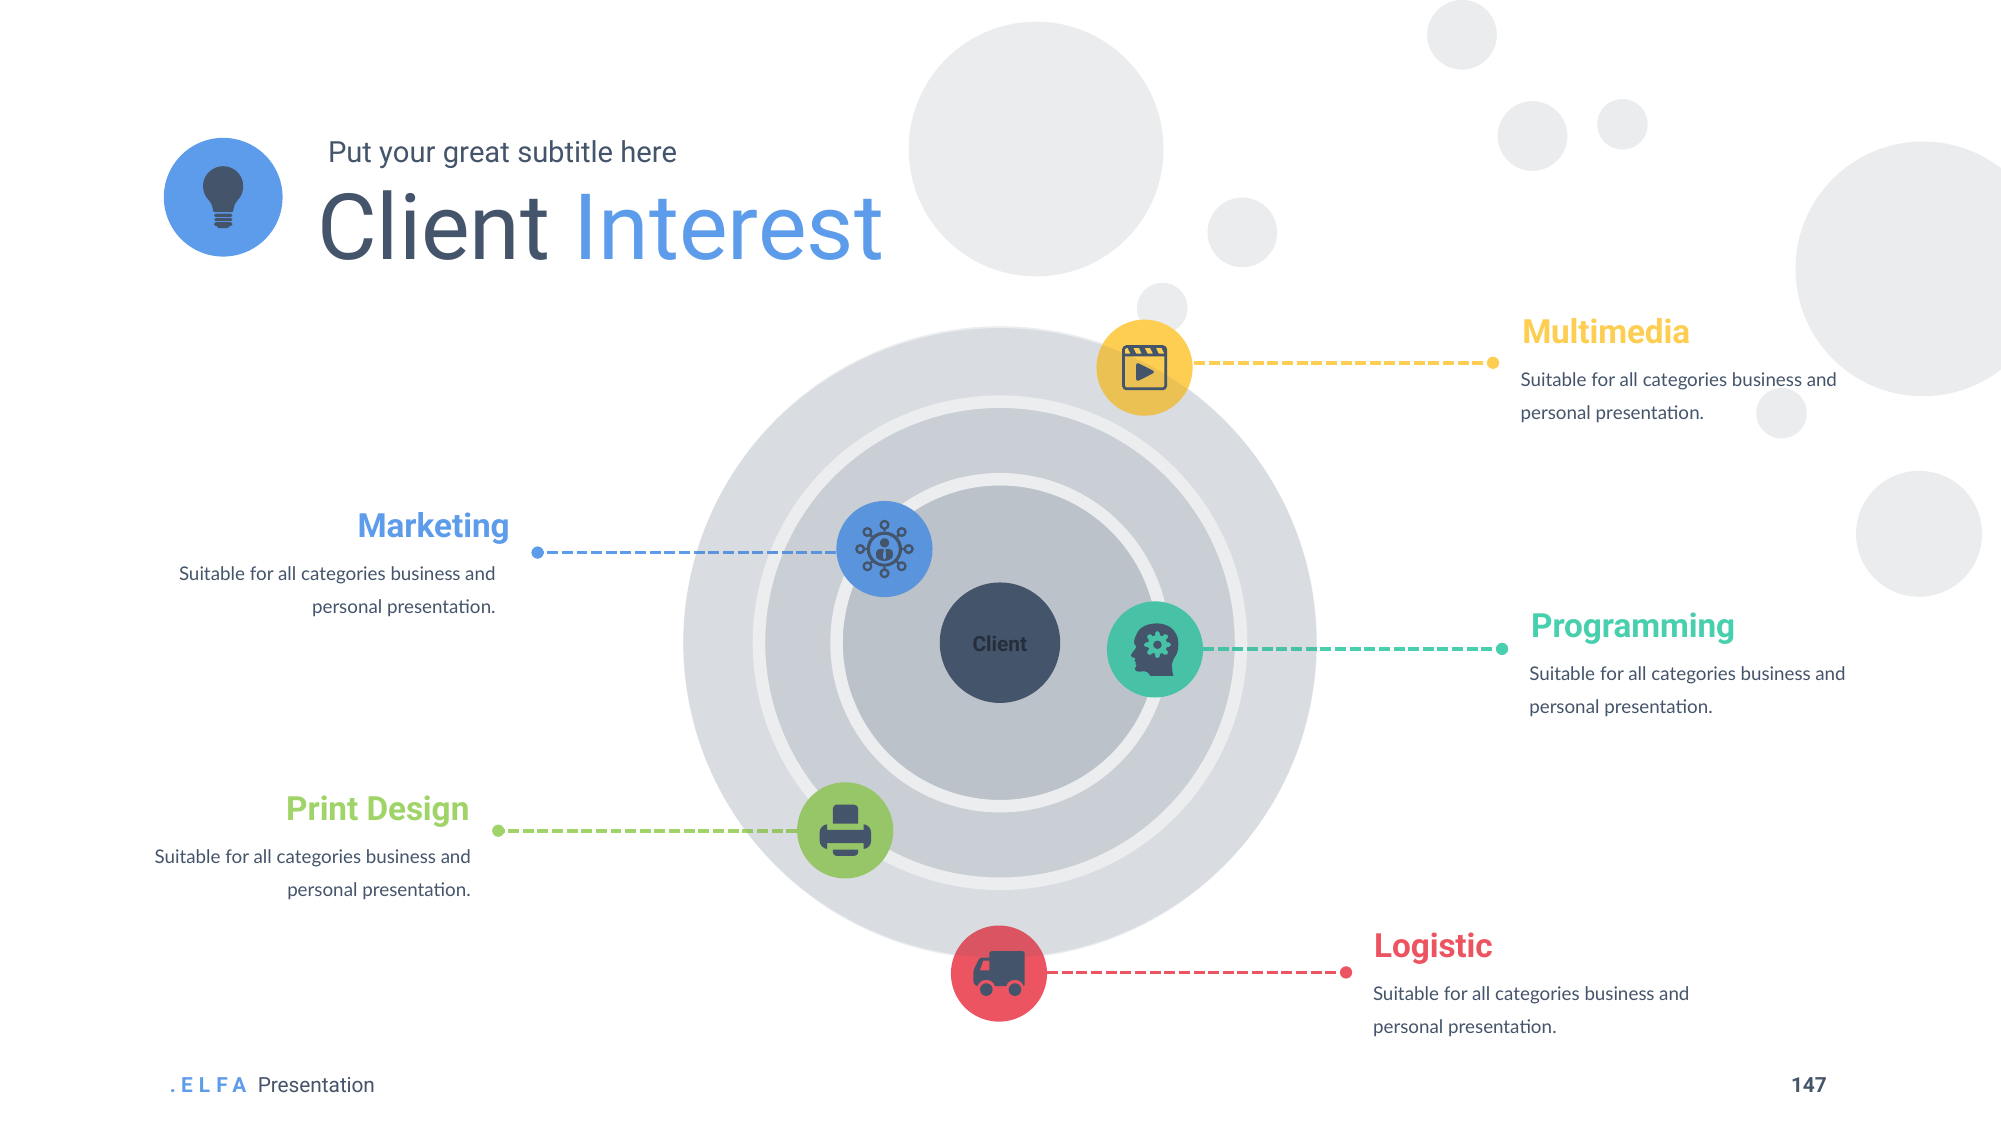

Put your great subtitle here

Client Interest

Multimedia
Suitable for all categories business and personal presentation.

Marketing
Suitable for all categories business and personal presentation.

Client

Programming
Suitable for all categories business and personal presentation.

Print Design
Suitable for all categories business and personal presentation.

Logistic
Suitable for all categories business and personal presentation.